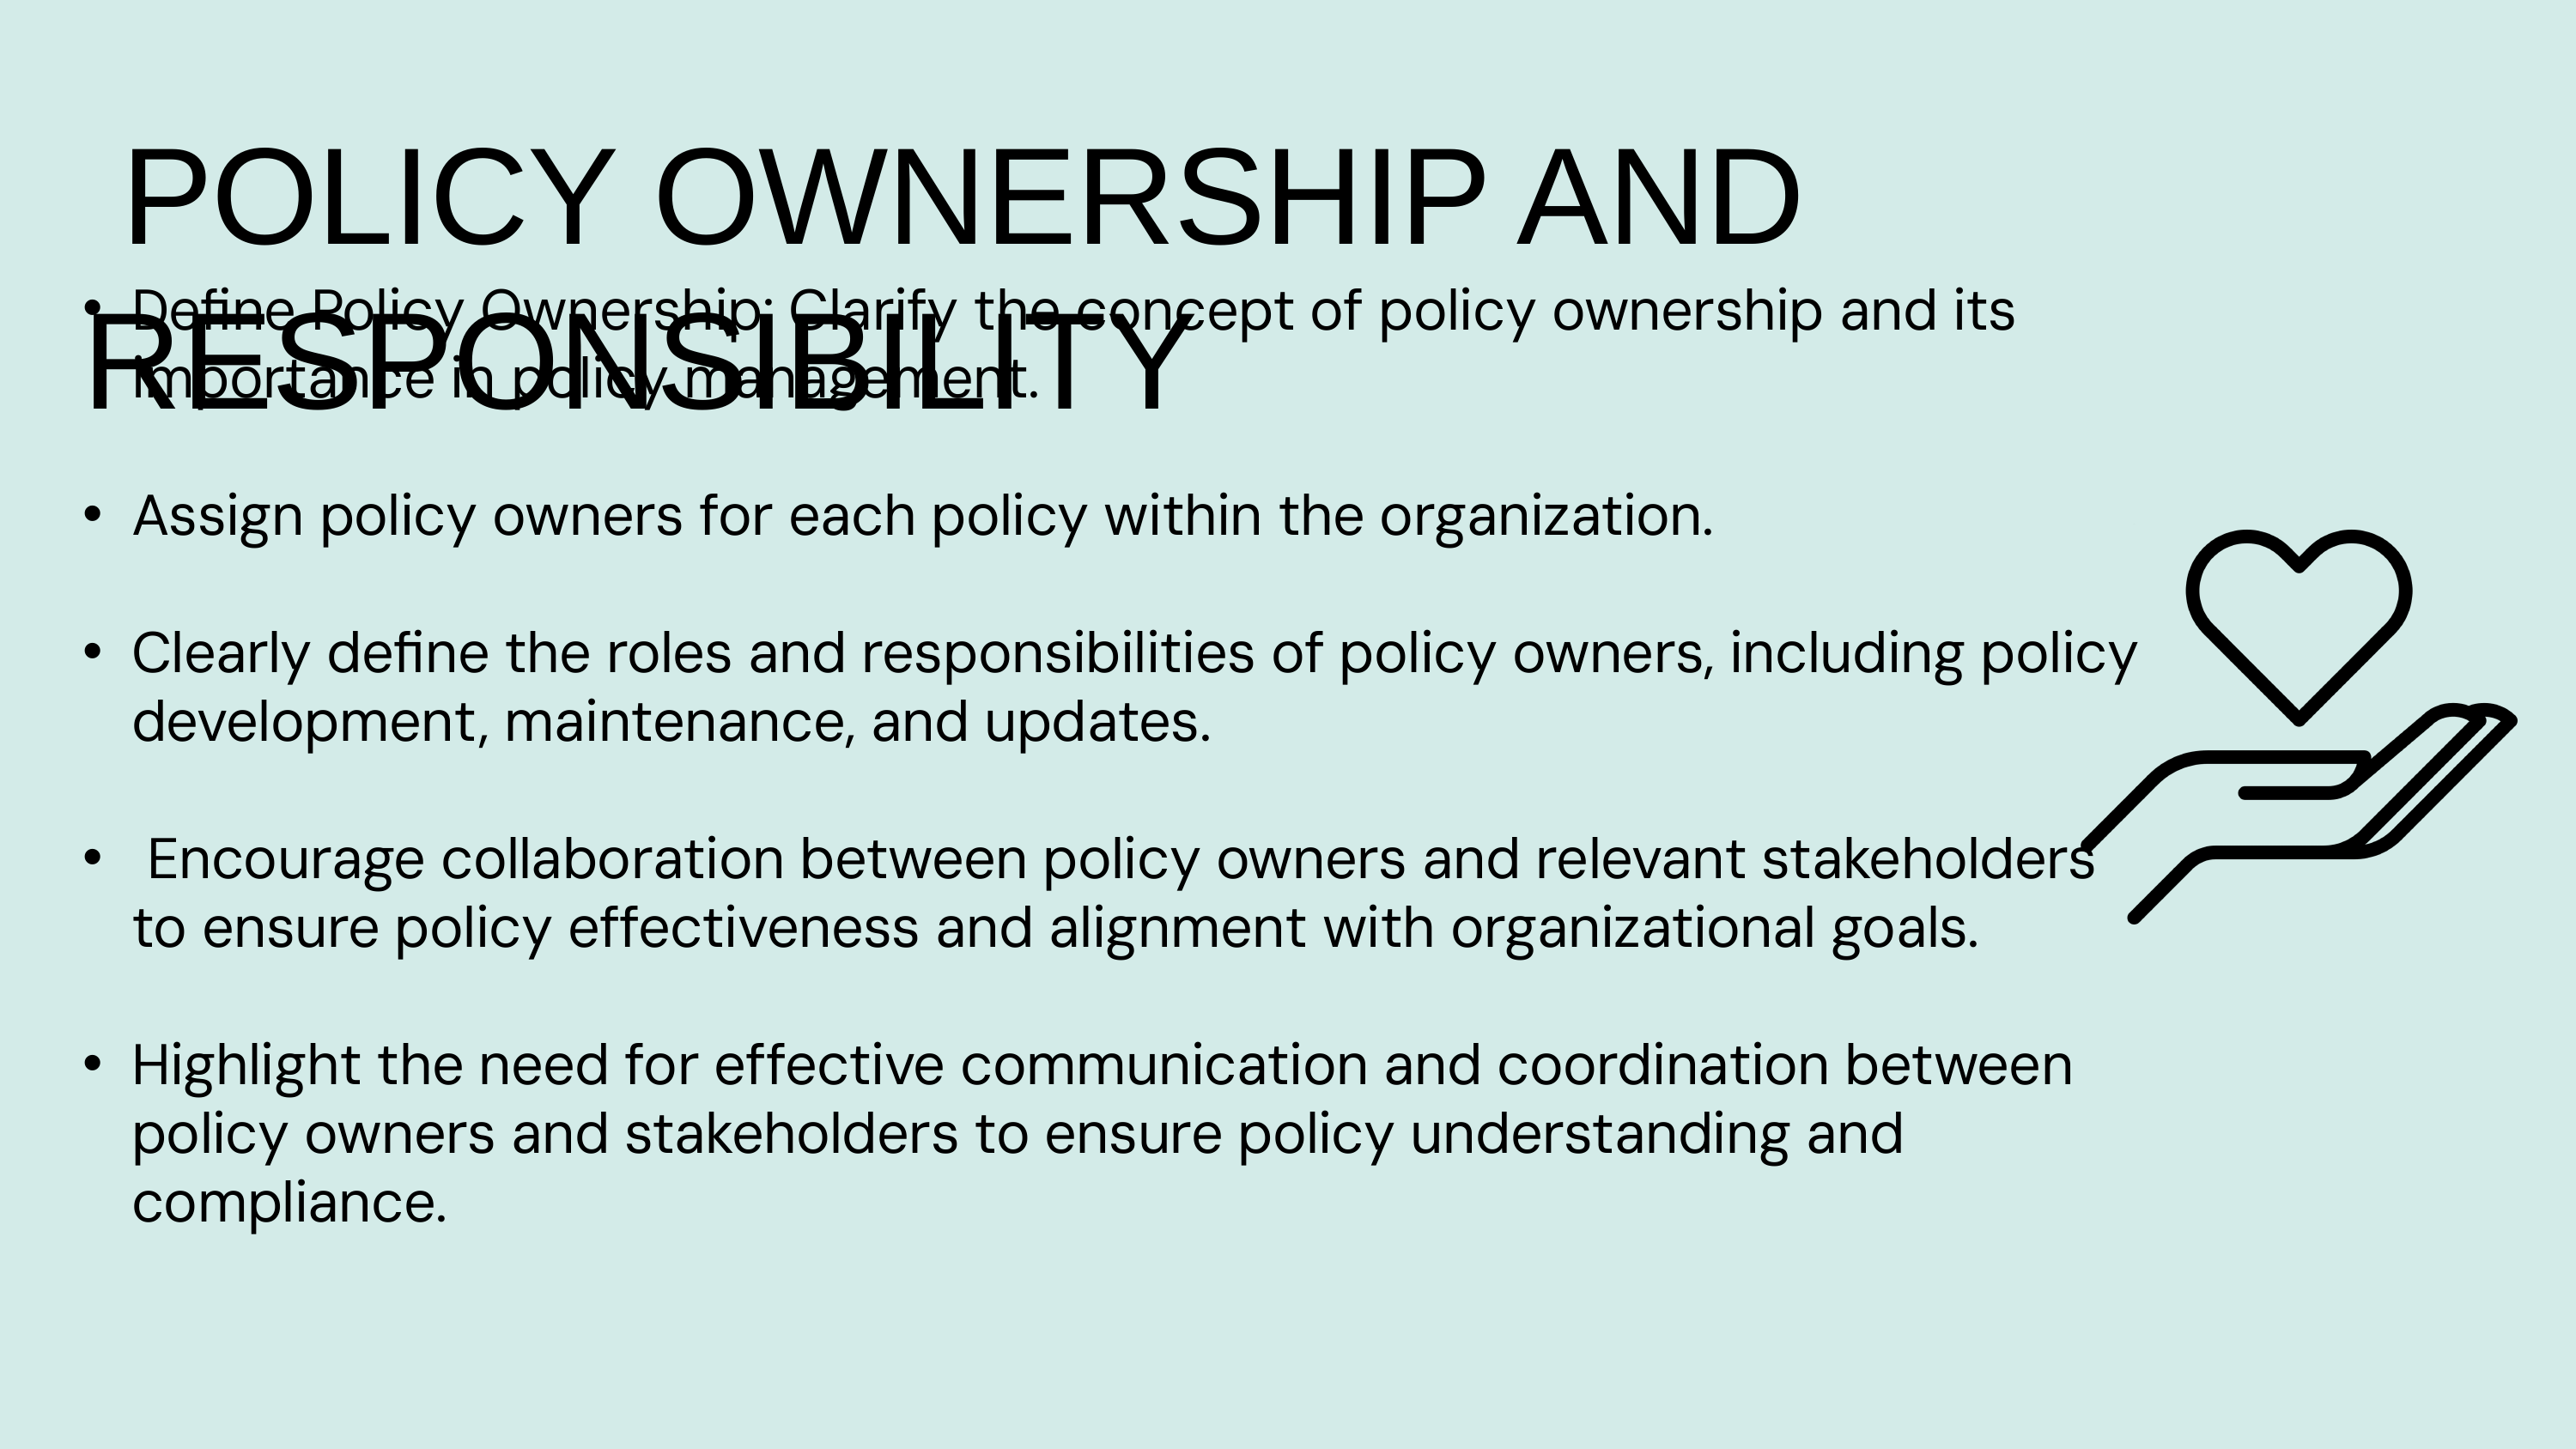

POLICY OWNERSHIP AND RESPONSIBILITY
Define Policy Ownership: Clarify the concept of policy ownership and its importance in policy management.

Assign policy owners for each policy within the organization.

Clearly define the roles and responsibilities of policy owners, including policy development, maintenance, and updates.

 Encourage collaboration between policy owners and relevant stakeholders to ensure policy effectiveness and alignment with organizational goals.

Highlight the need for effective communication and coordination between policy owners and stakeholders to ensure policy understanding and compliance.